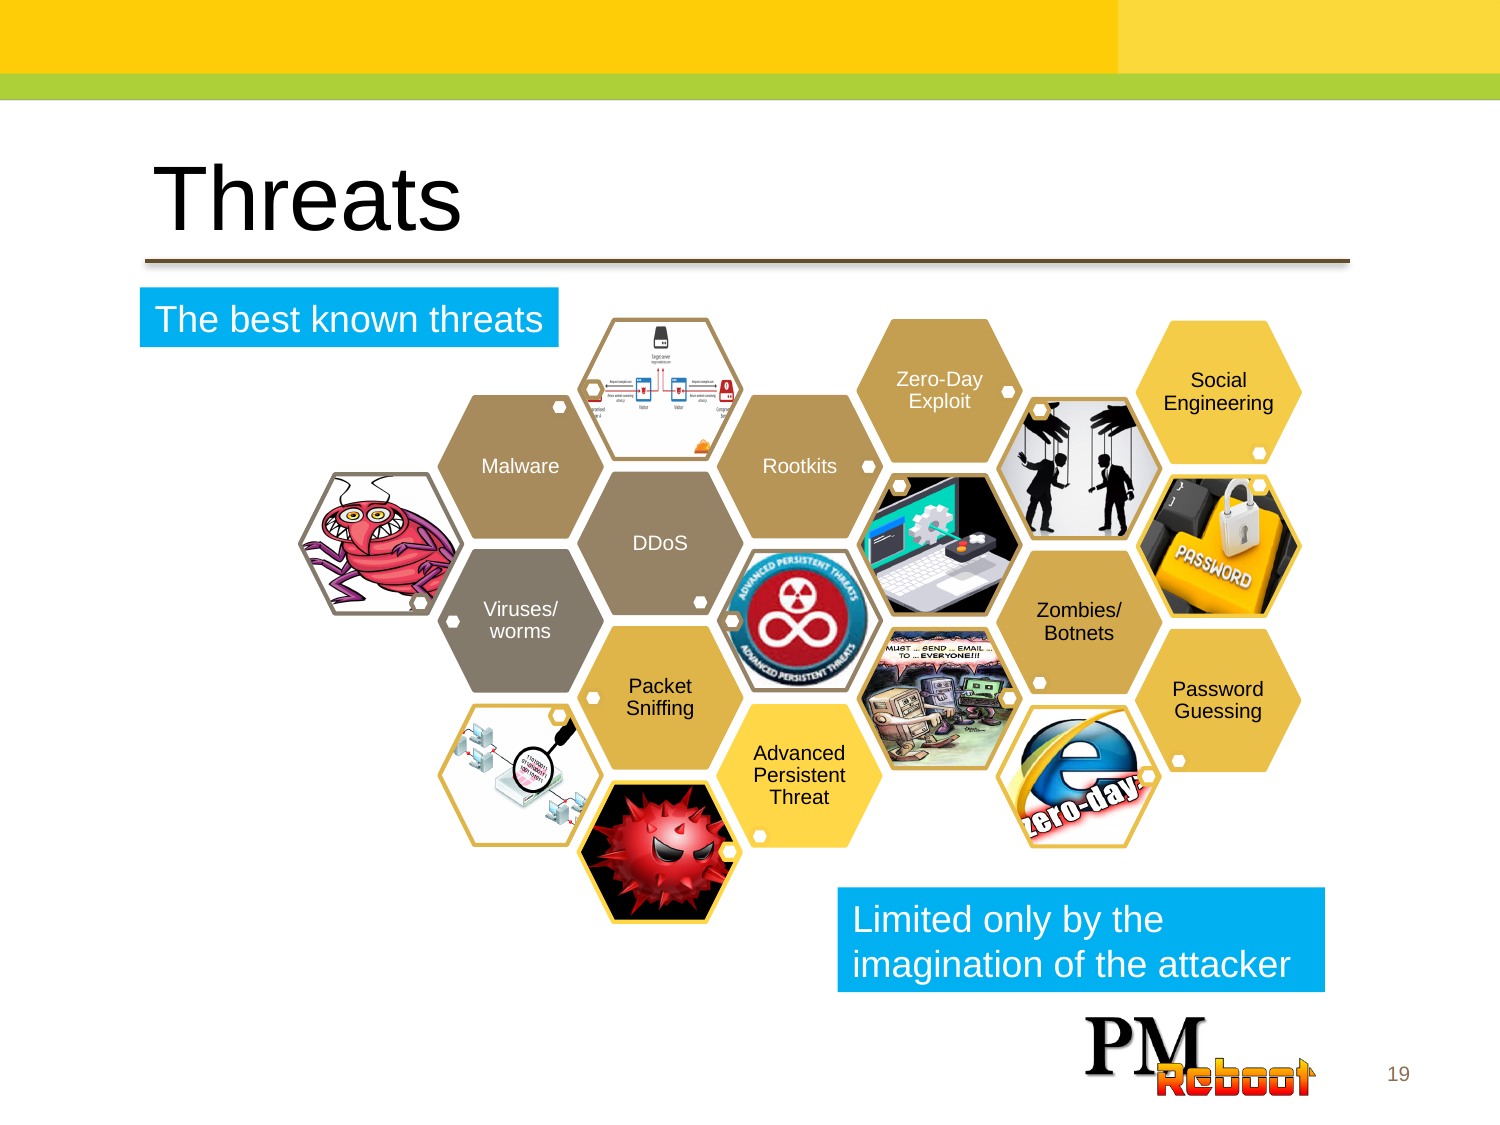

Threats
The best known threats
Viruses/ worms
DDoS
Malware
Rootkits
Zero-Day Exploit
Zombies/ Botnets
Packet Sniffing
Password Guessing
Social Engineering
Advanced Persistent Threat
Limited only by the
imagination of the attacker
19